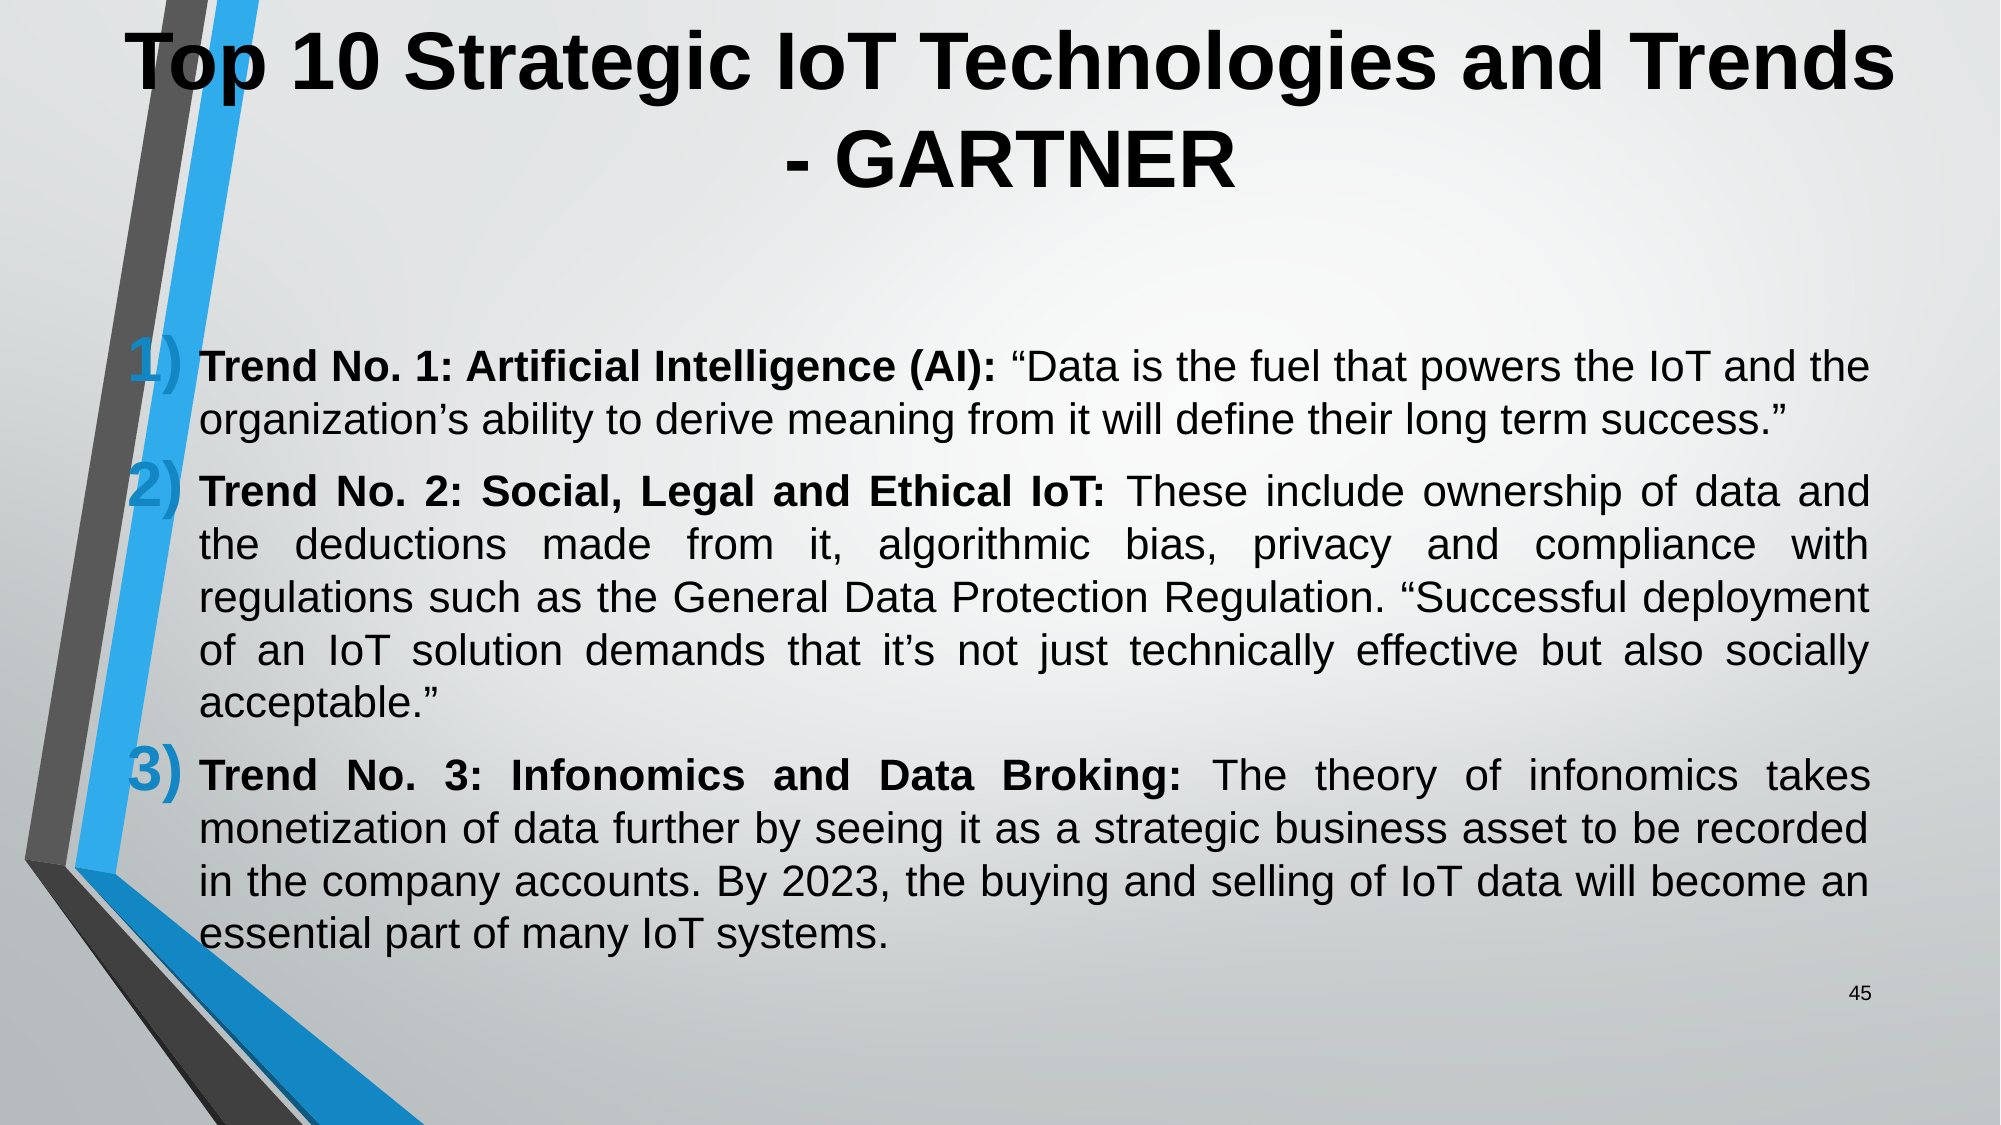

# Top 10 Strategic IoT Technologies and Trends - GARTNER
Trend No. 1: Artificial Intelligence (AI): “Data is the fuel that powers the IoT and the organization’s ability to derive meaning from it will define their long term success.”
Trend No. 2: Social, Legal and Ethical IoT: These include ownership of data and the deductions made from it, algorithmic bias, privacy and compliance with regulations such as the General Data Protection Regulation. “Successful deployment of an IoT solution demands that it’s not just technically effective but also socially acceptable.”
Trend No. 3: Infonomics and Data Broking: The theory of infonomics takes monetization of data further by seeing it as a strategic business asset to be recorded in the company accounts. By 2023, the buying and selling of IoT data will become an essential part of many IoT systems.

45